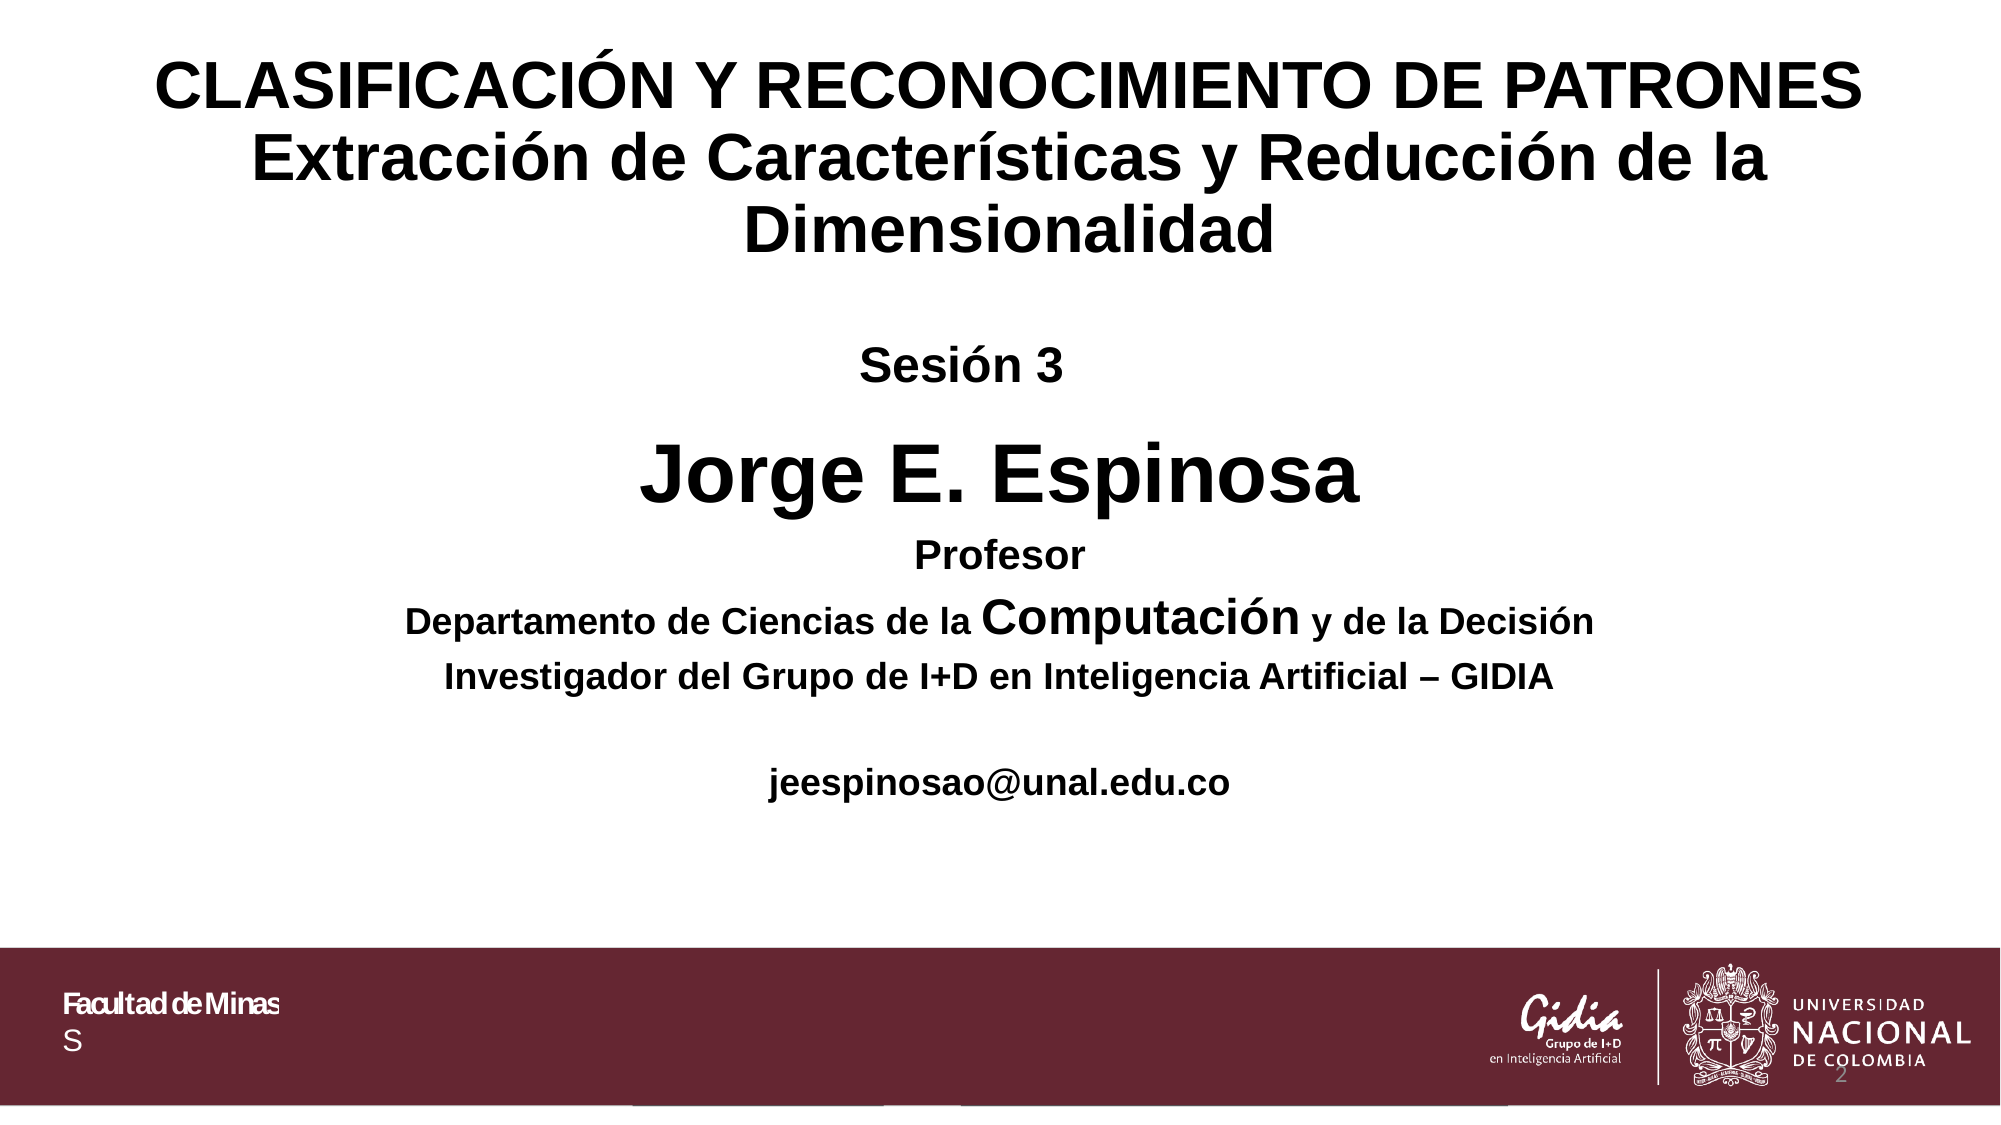

# CLASIFICACIÓN Y RECONOCIMIENTO DE PATRONES Extracción de Características y Reducción de la Dimensionalidad
Sesión 3
Jorge E. Espinosa
Profesor
Departamento de Ciencias de la Computación y de la Decisión
Investigador del Grupo de I+D en Inteligencia Artificial – GIDIA

jeespinosao@unal.edu.co

2